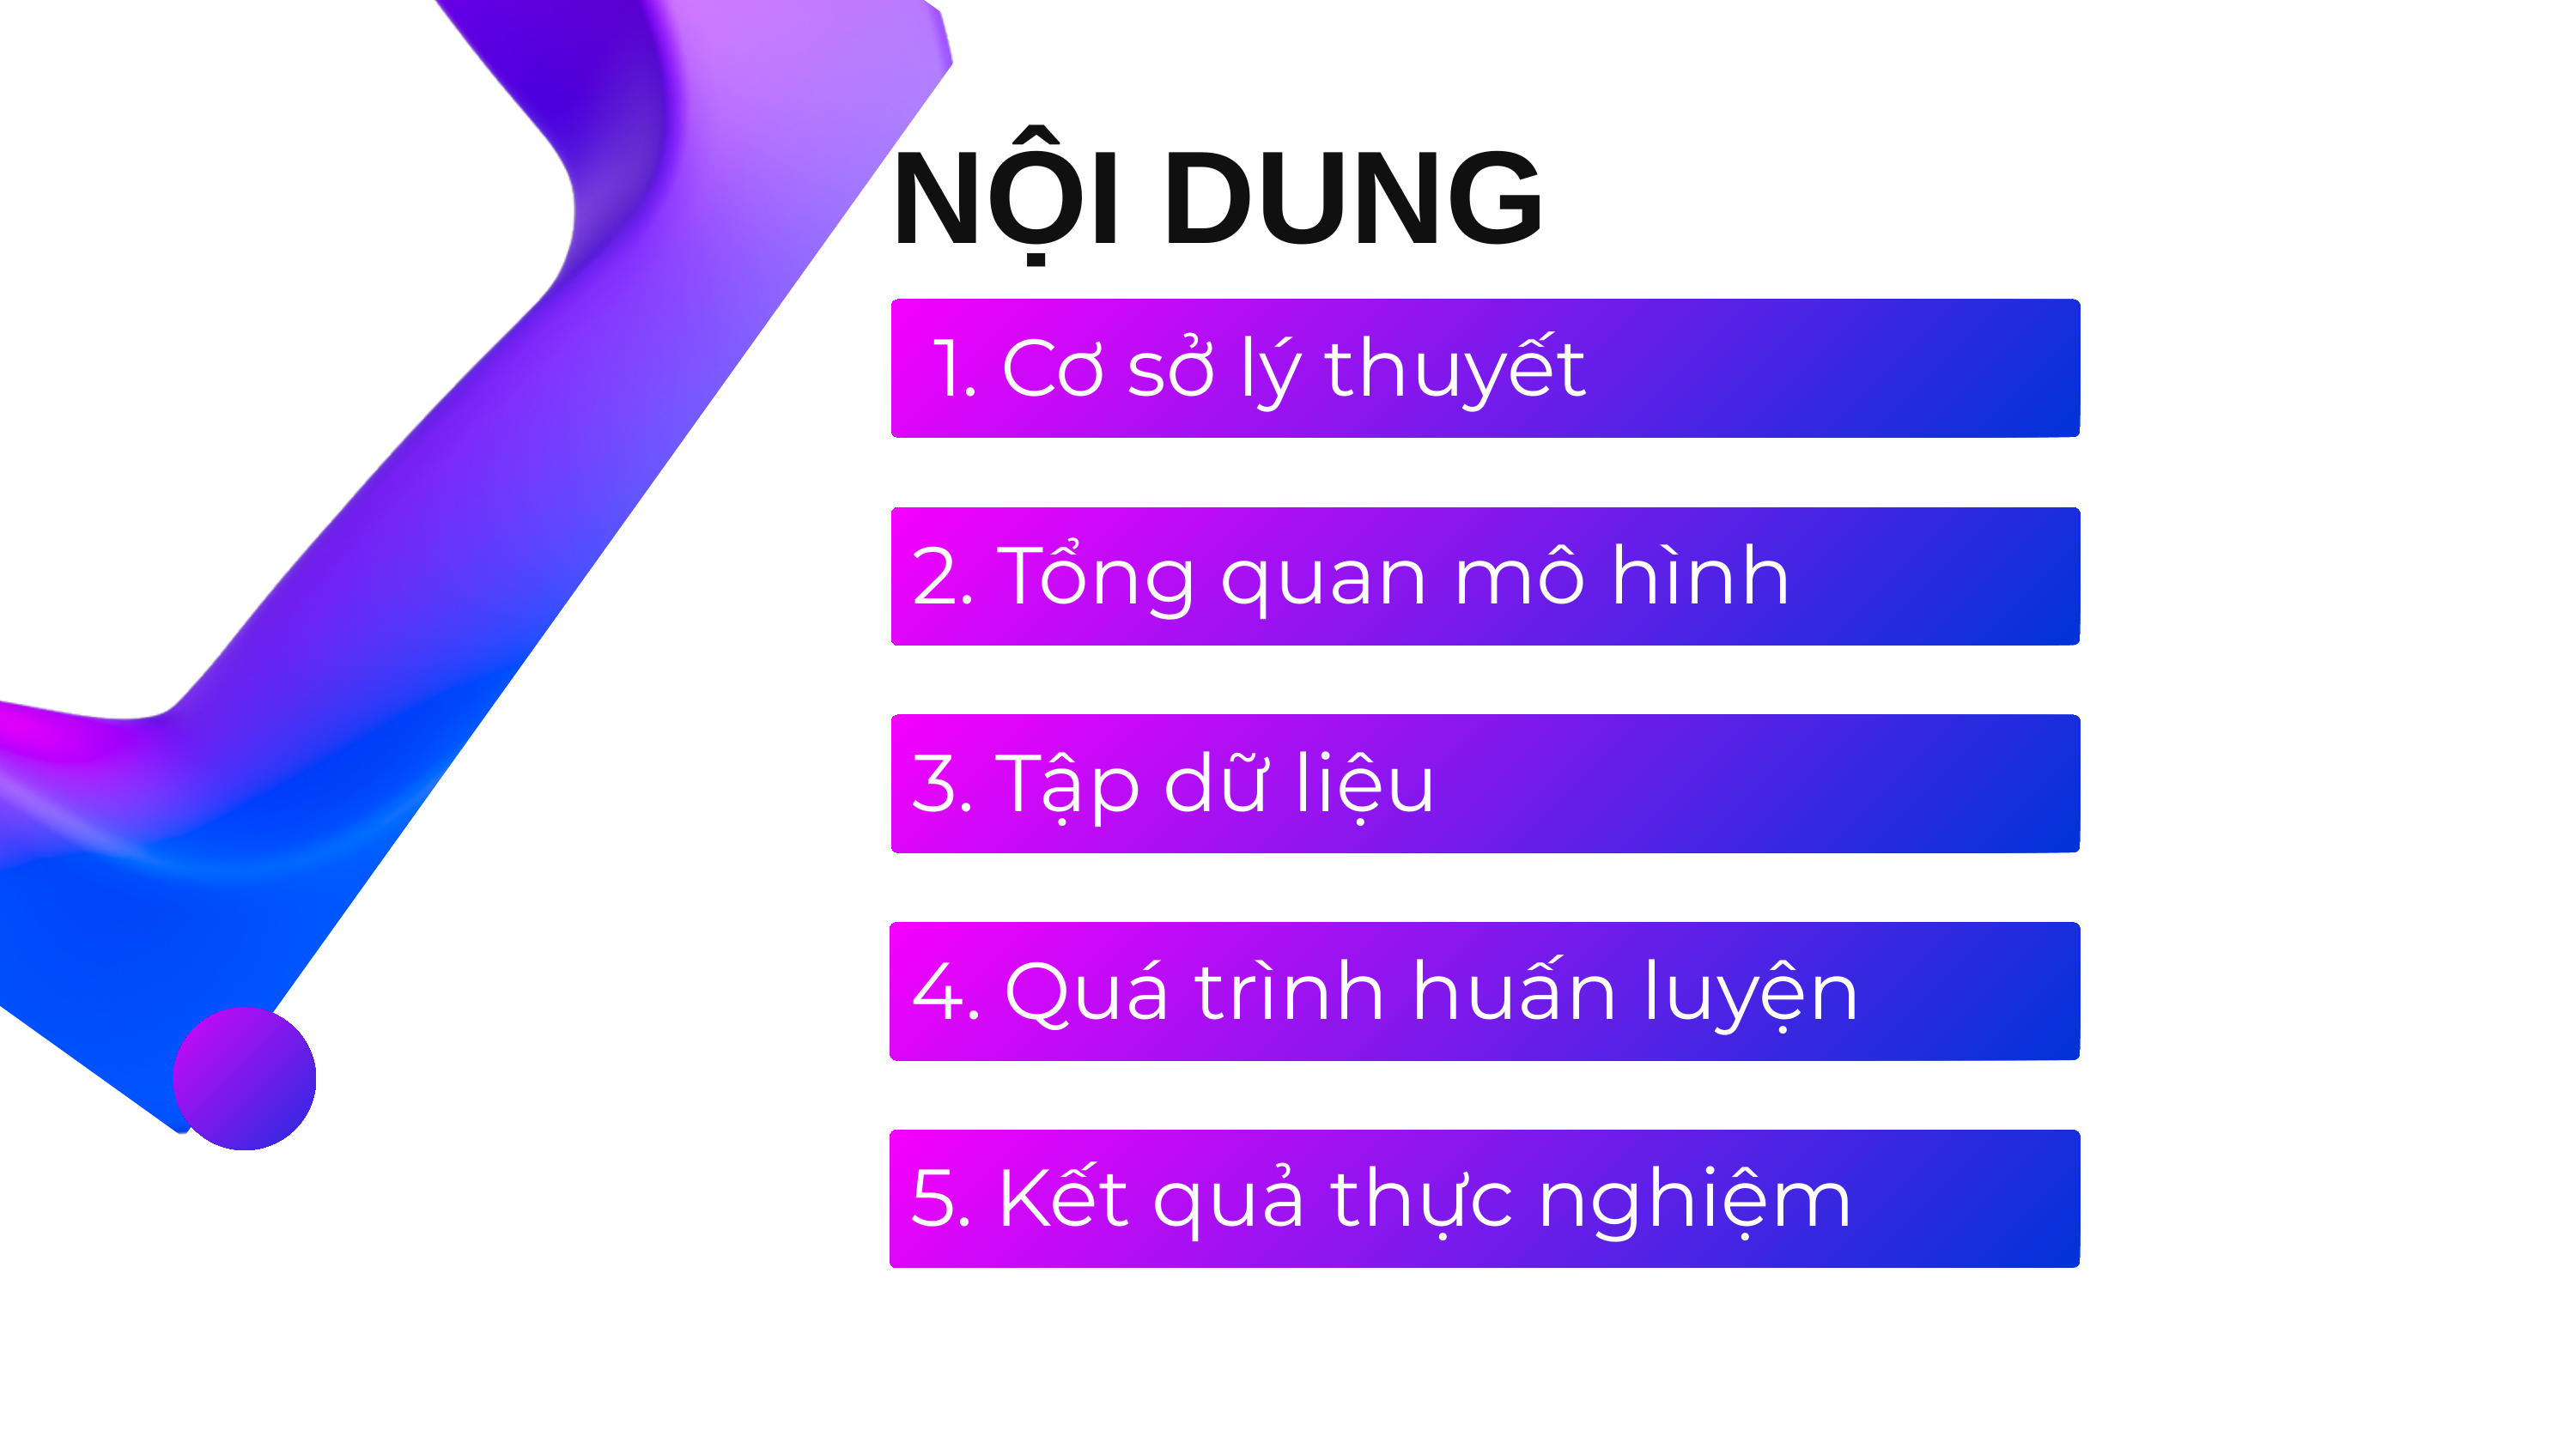

NỘI DUNG

  1. Cơ sở lý thuyết

 2. Tổng quan mô hình

 3. Tập dữ liệu

 4. Quá trình huấn luyện

 5. Kết quả thực nghiệm